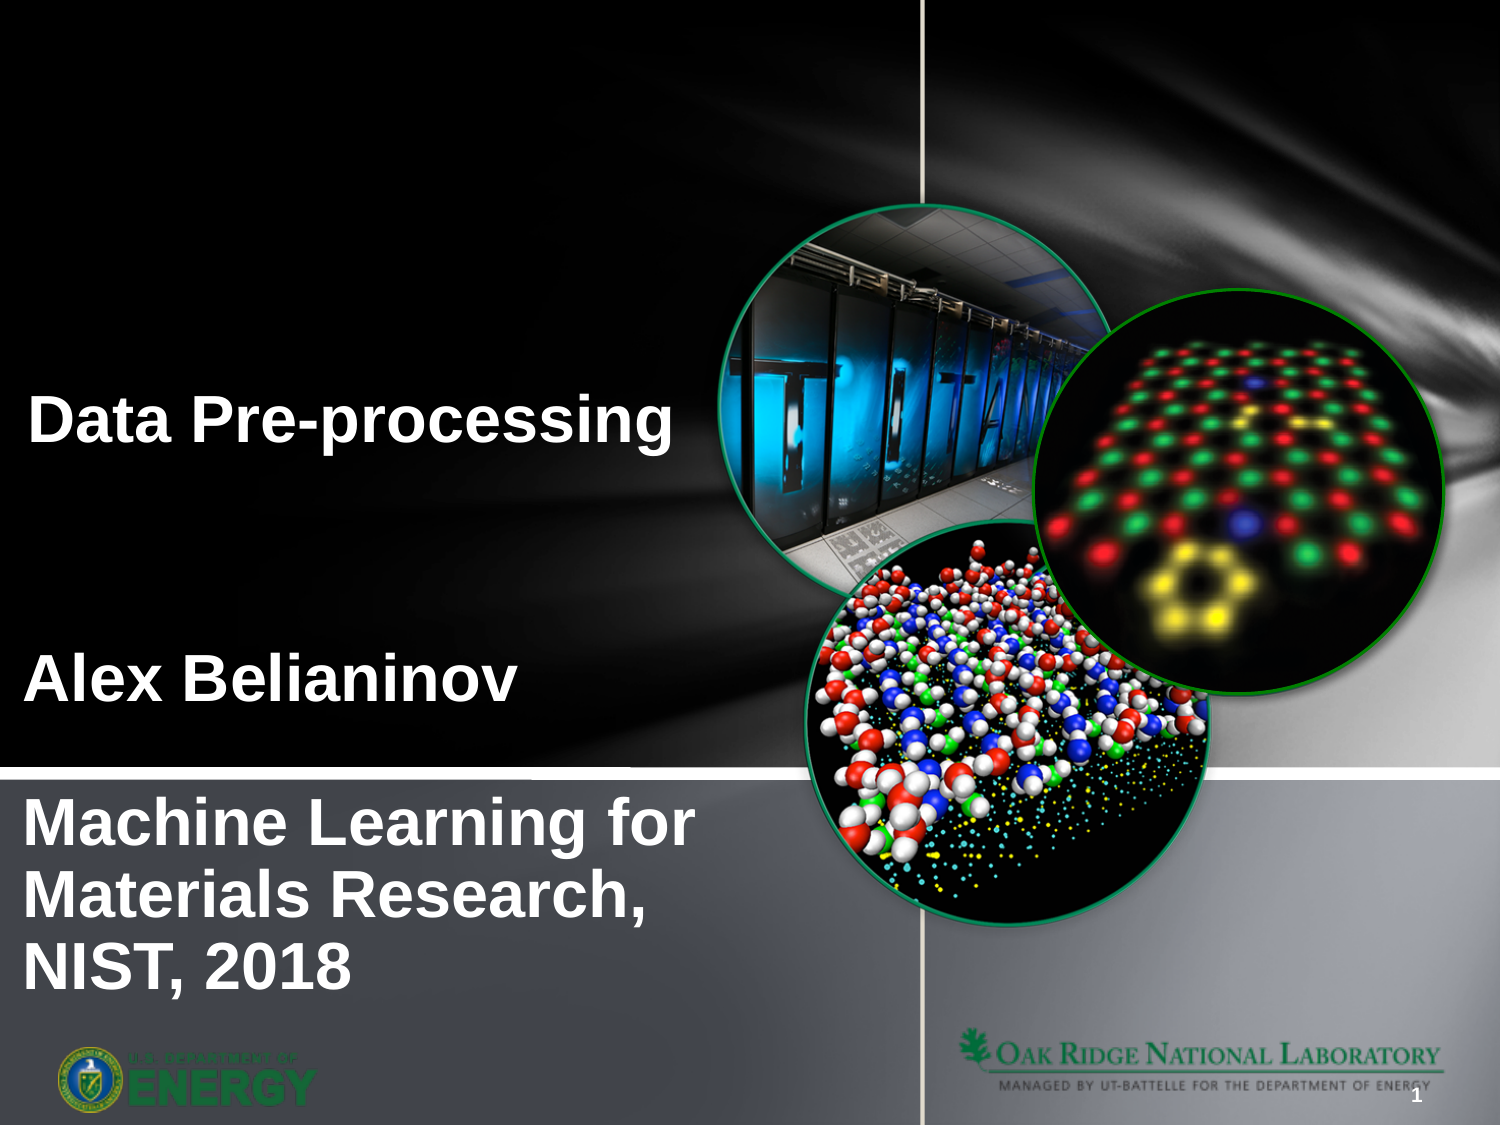

# Data Pre-processing
Alex Belianinov

Machine Learning for Materials Research,
NIST, 2018
1